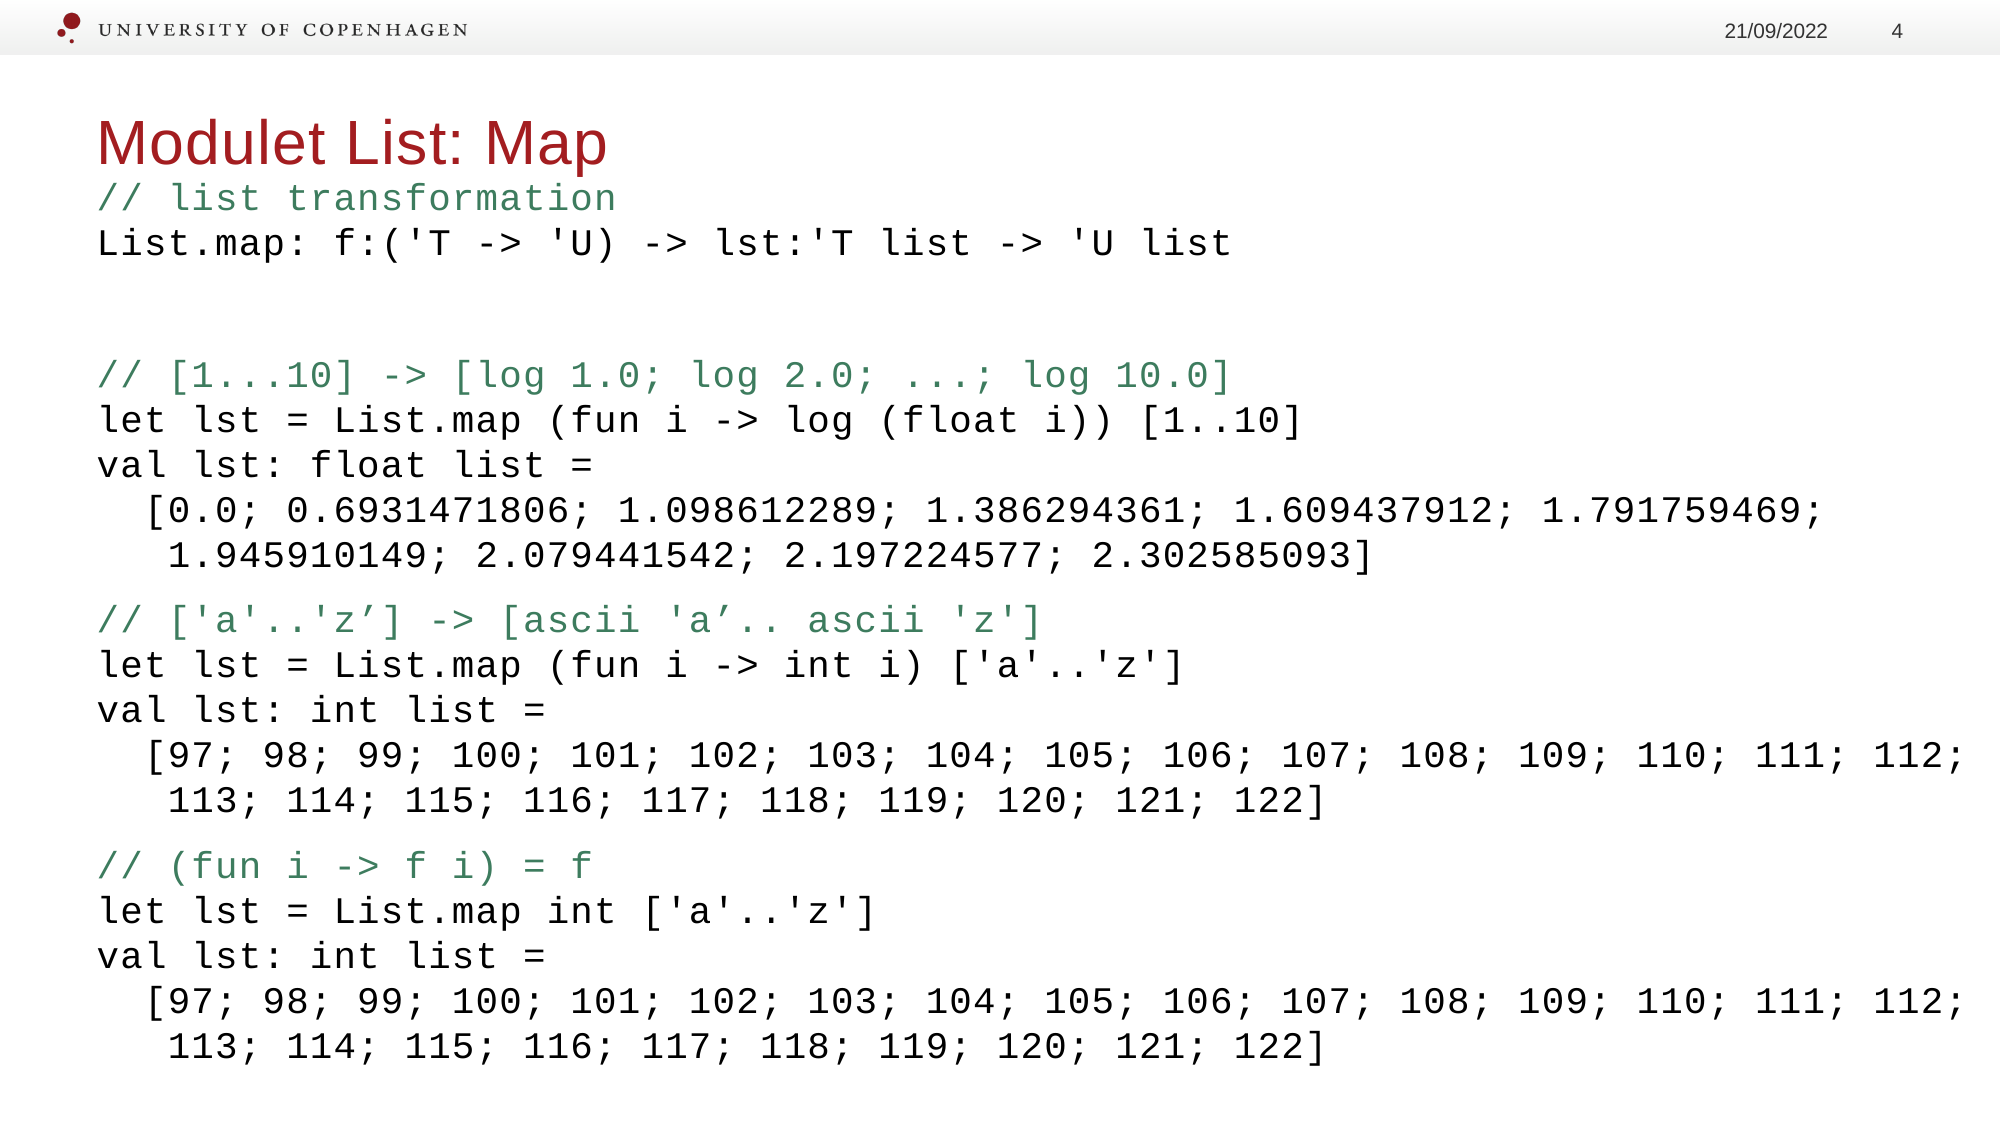

21/09/2022
4
# Modulet List: Map
// list transformation
List.map: f:('T -> 'U) -> lst:'T list -> 'U list

// [1...10] -> [log 1.0; log 2.0; ...; log 10.0]
let lst = List.map (fun i -> log (float i)) [1..10]
val lst: float list =
  [0.0; 0.6931471806; 1.098612289; 1.386294361; 1.609437912; 1.791759469;
   1.945910149; 2.079441542; 2.197224577; 2.302585093]
// ['a'..'z’] -> [ascii 'a’.. ascii 'z']
let lst = List.map (fun i -> int i) ['a'..'z']
val lst: int list =
  [97; 98; 99; 100; 101; 102; 103; 104; 105; 106; 107; 108; 109; 110; 111; 112;
   113; 114; 115; 116; 117; 118; 119; 120; 121; 122]
// (fun i -> f i) = f
let lst = List.map int ['a'..'z']
val lst: int list =
  [97; 98; 99; 100; 101; 102; 103; 104; 105; 106; 107; 108; 109; 110; 111; 112;
   113; 114; 115; 116; 117; 118; 119; 120; 121; 122]